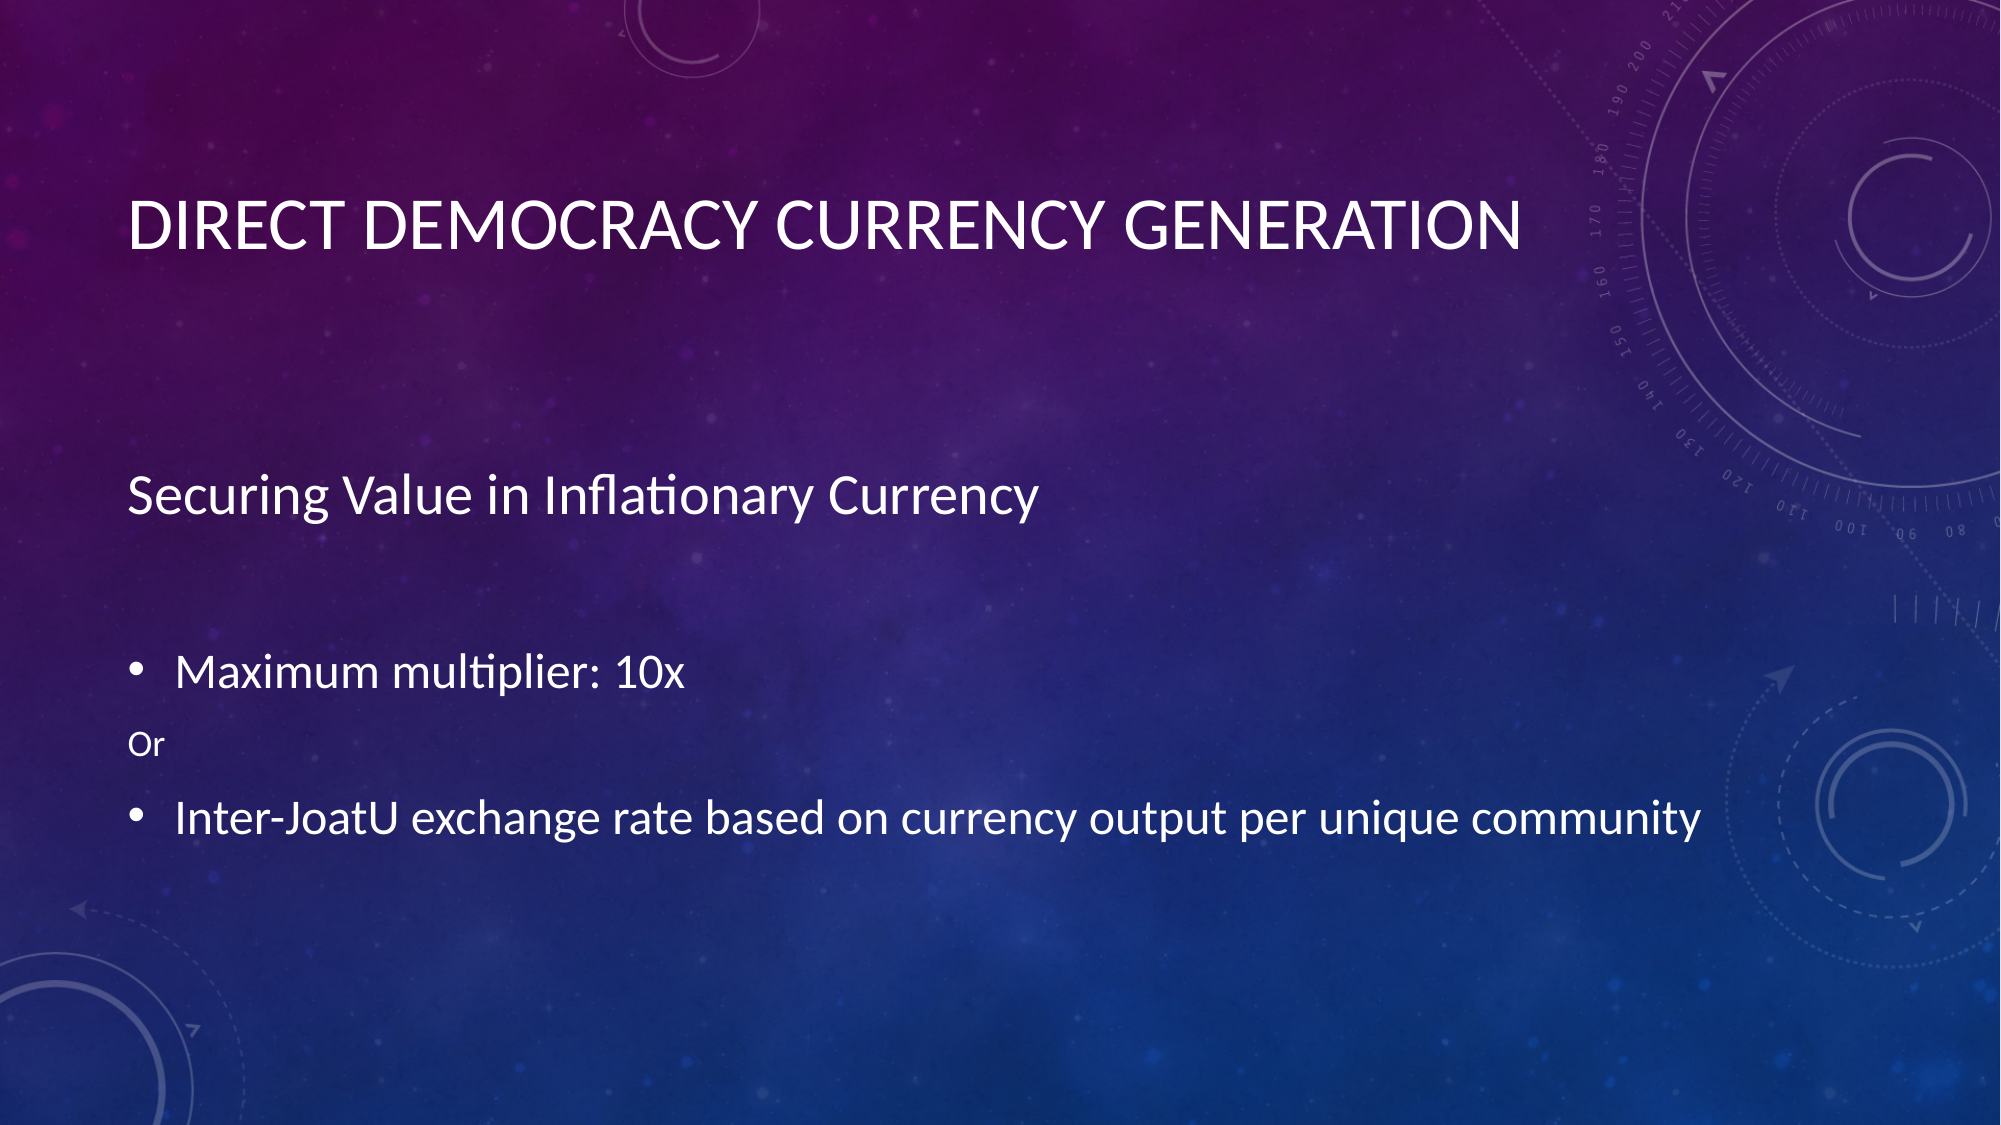

# Direct Democracy Currency generation
Securing Value in Inflationary Currency

Maximum multiplier: 10x
Or
Inter-JoatU exchange rate based on currency output per unique community